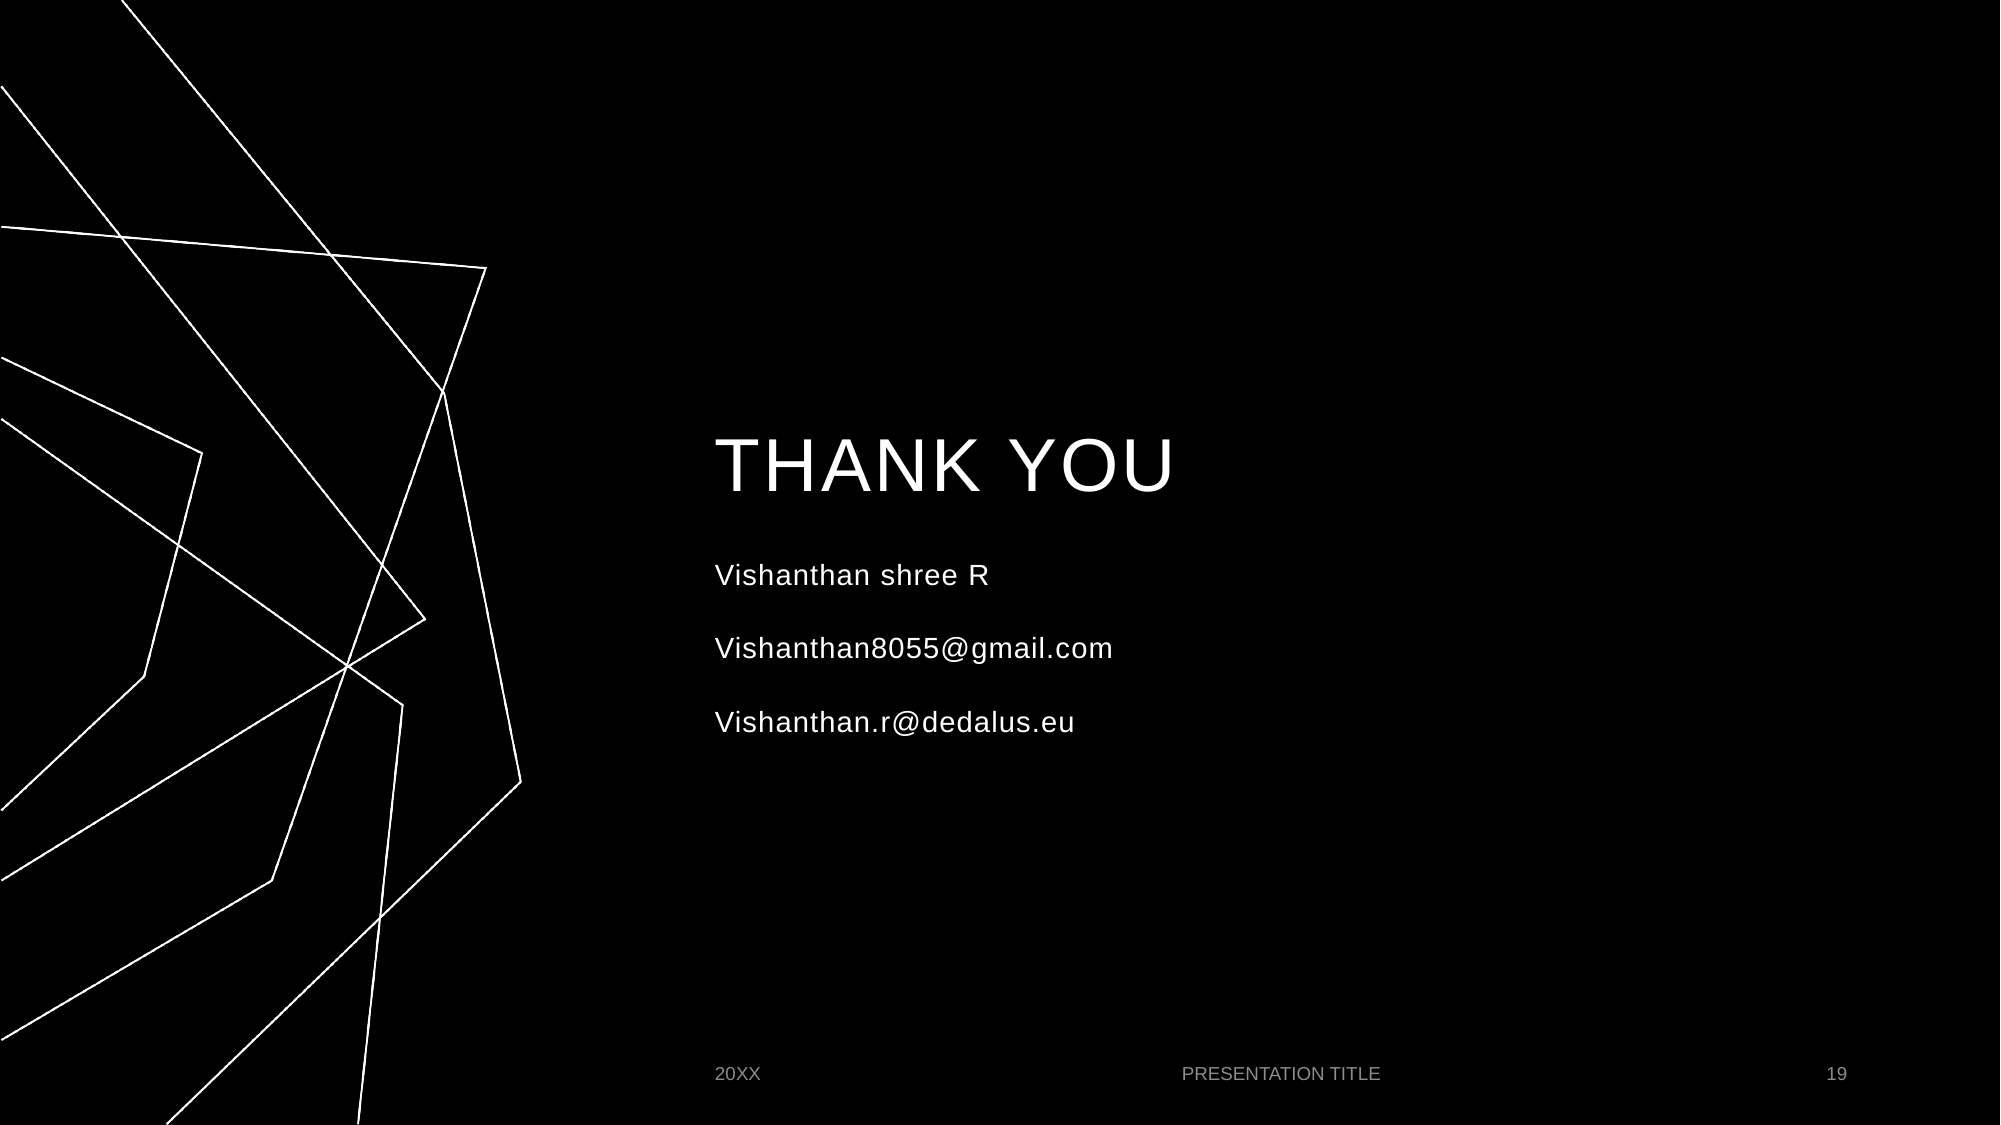

# THANK YOU
Vishanthan shree R
Vishanthan8055@gmail.com
Vishanthan.r@dedalus.eu
20XX
PRESENTATION TITLE
19